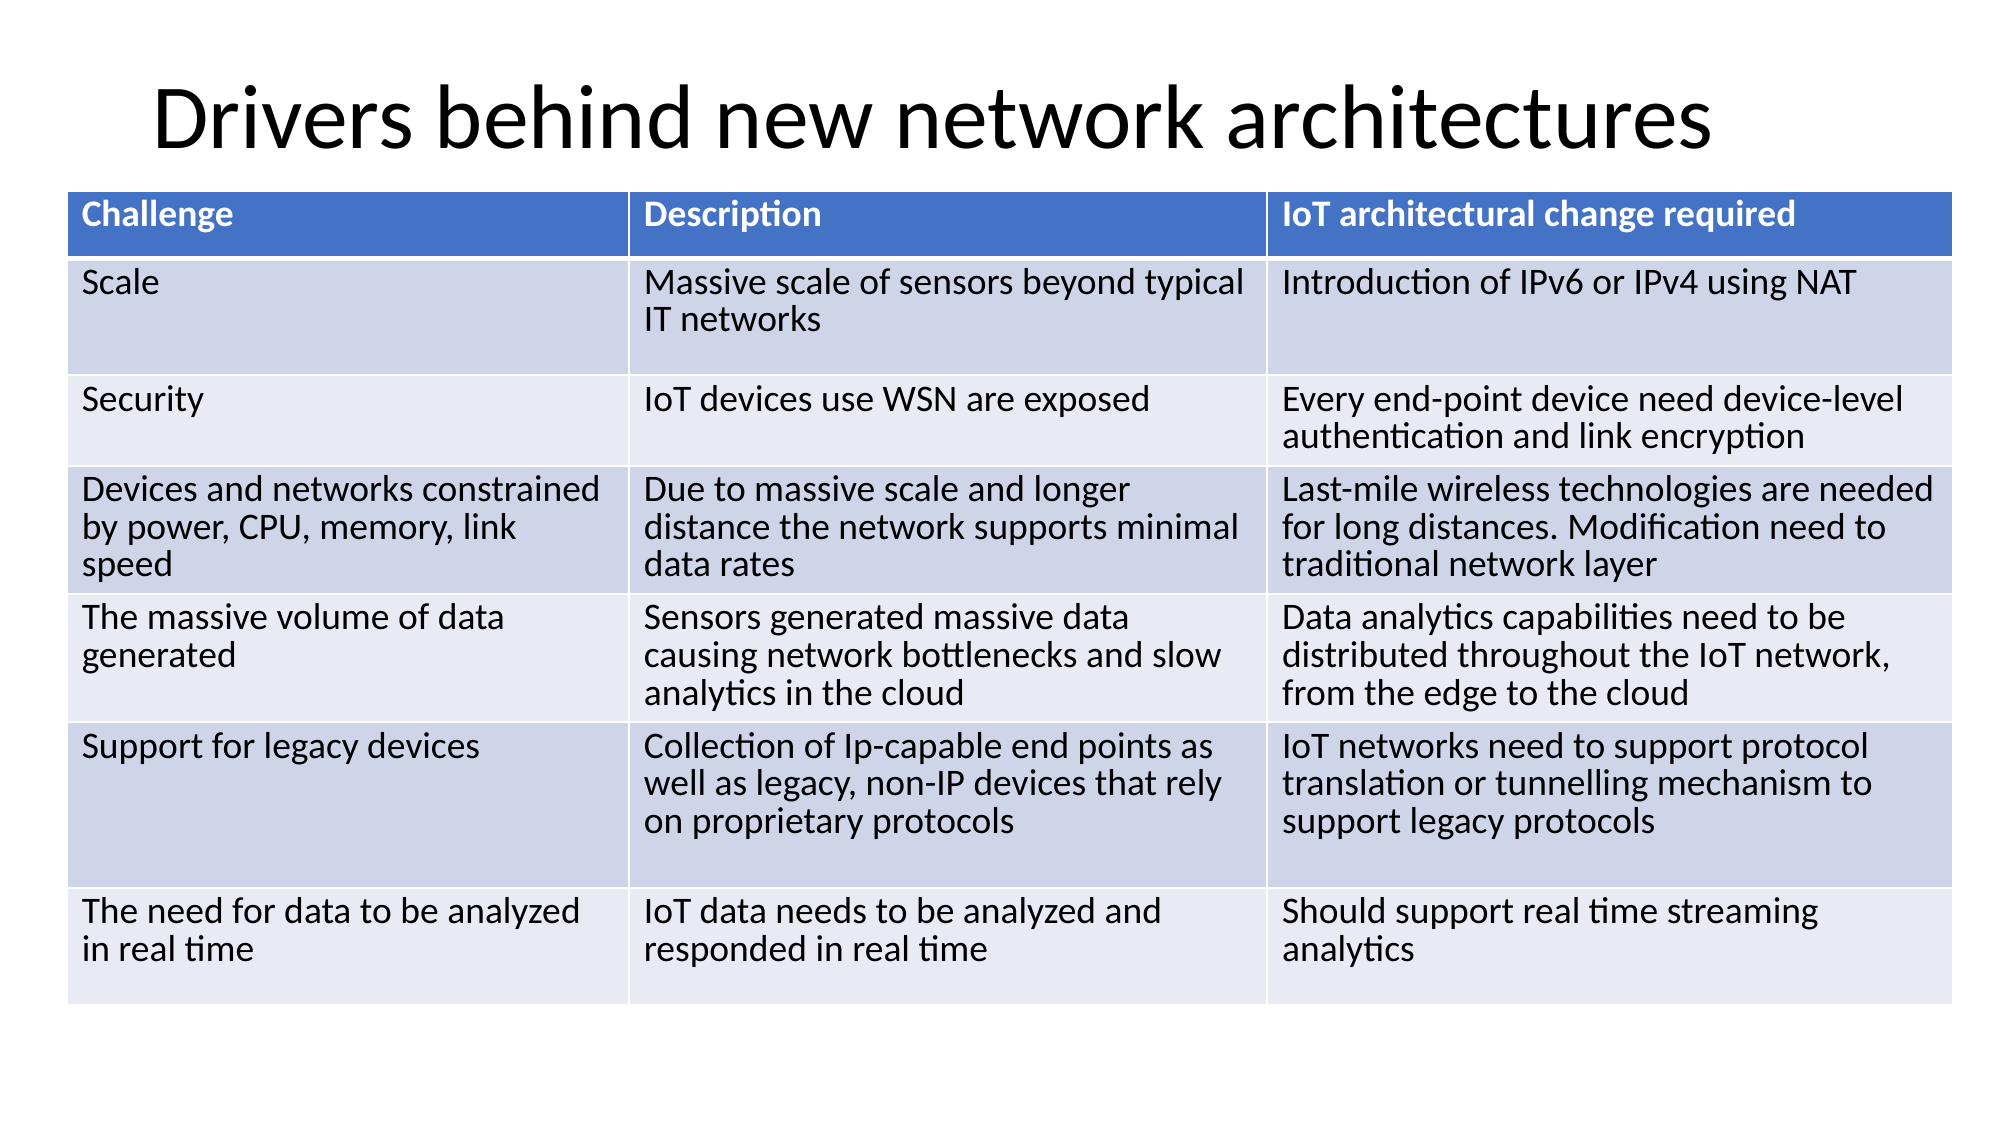

# Drivers behind new network architectures
| Challenge | Description | IoT architectural change required |
| --- | --- | --- |
| Scale | Massive scale of sensors beyond typical IT networks | Introduction of IPv6 or IPv4 using NAT |
| Security | IoT devices use WSN are exposed | Every end-point device need device-level authentication and link encryption |
| Devices and networks constrained by power, CPU, memory, link speed | Due to massive scale and longer distance the network supports minimal data rates | Last-mile wireless technologies are needed for long distances. Modification need to traditional network layer |
| The massive volume of data generated | Sensors generated massive data causing network bottlenecks and slow analytics in the cloud | Data analytics capabilities need to be distributed throughout the IoT network, from the edge to the cloud |
| Support for legacy devices | Collection of Ip-capable end points as well as legacy, non-IP devices that rely on proprietary protocols | IoT networks need to support protocol translation or tunnelling mechanism to support legacy protocols |
| The need for data to be analyzed in real time | IoT data needs to be analyzed and responded in real time | Should support real time streaming analytics |